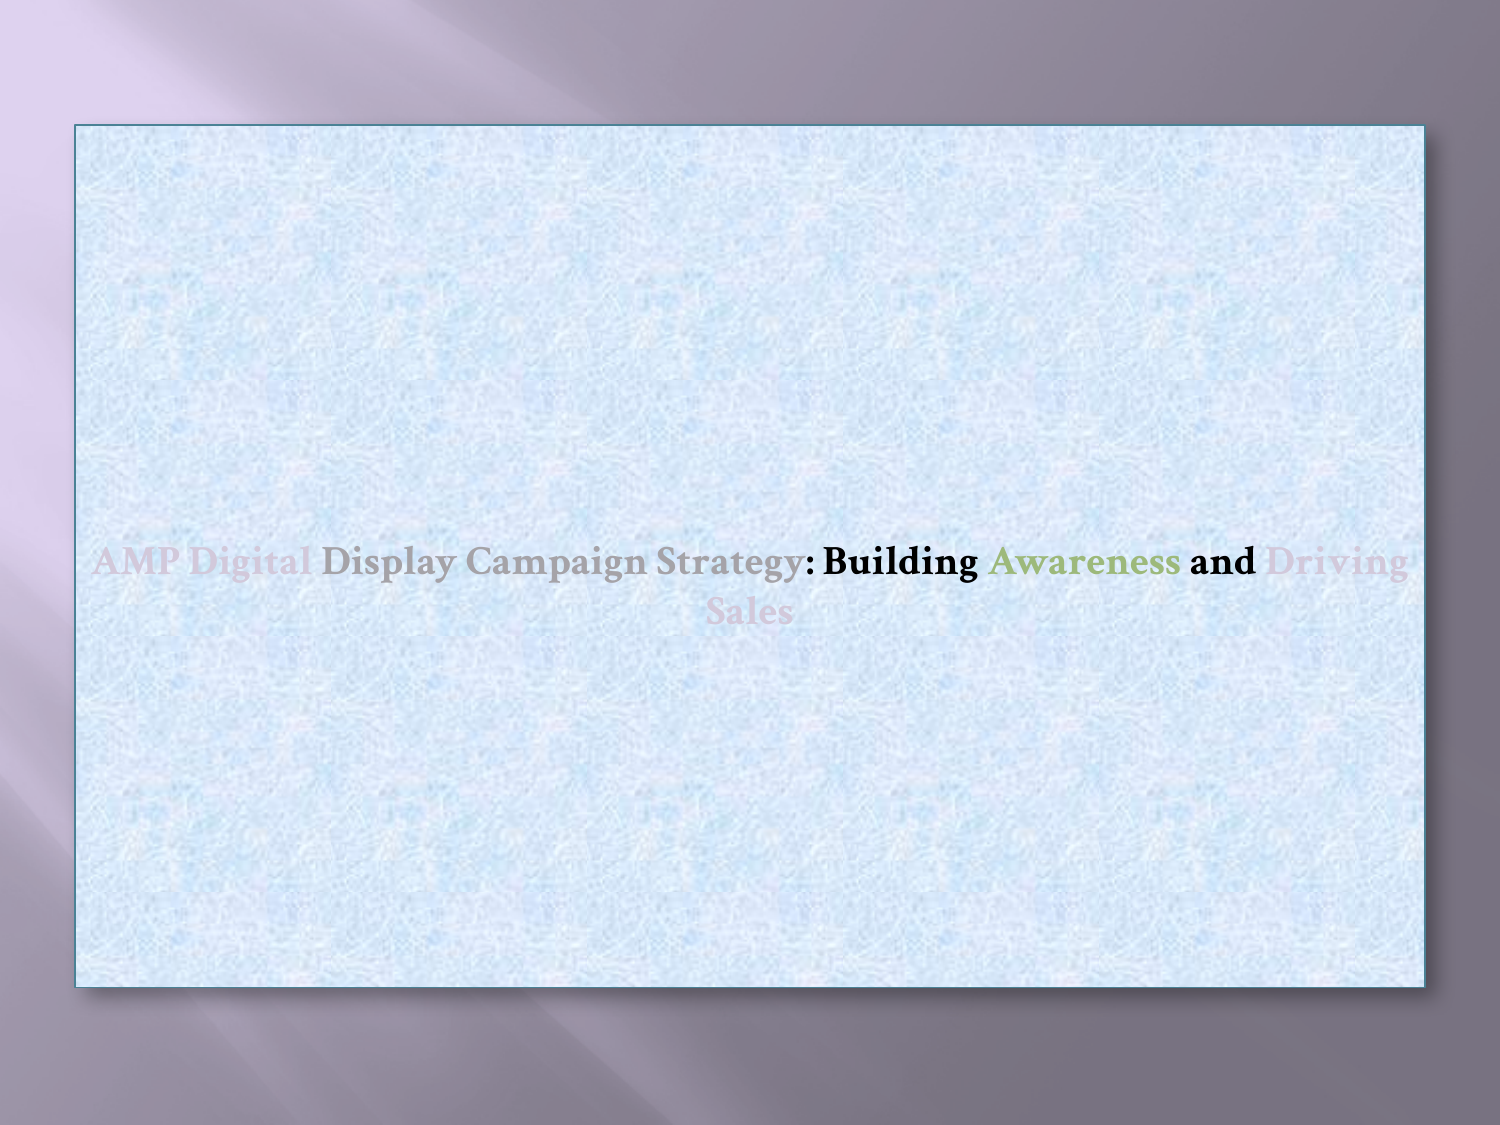

# AMP Digital Display Campaign Strategy: Building Awareness and Driving Sales